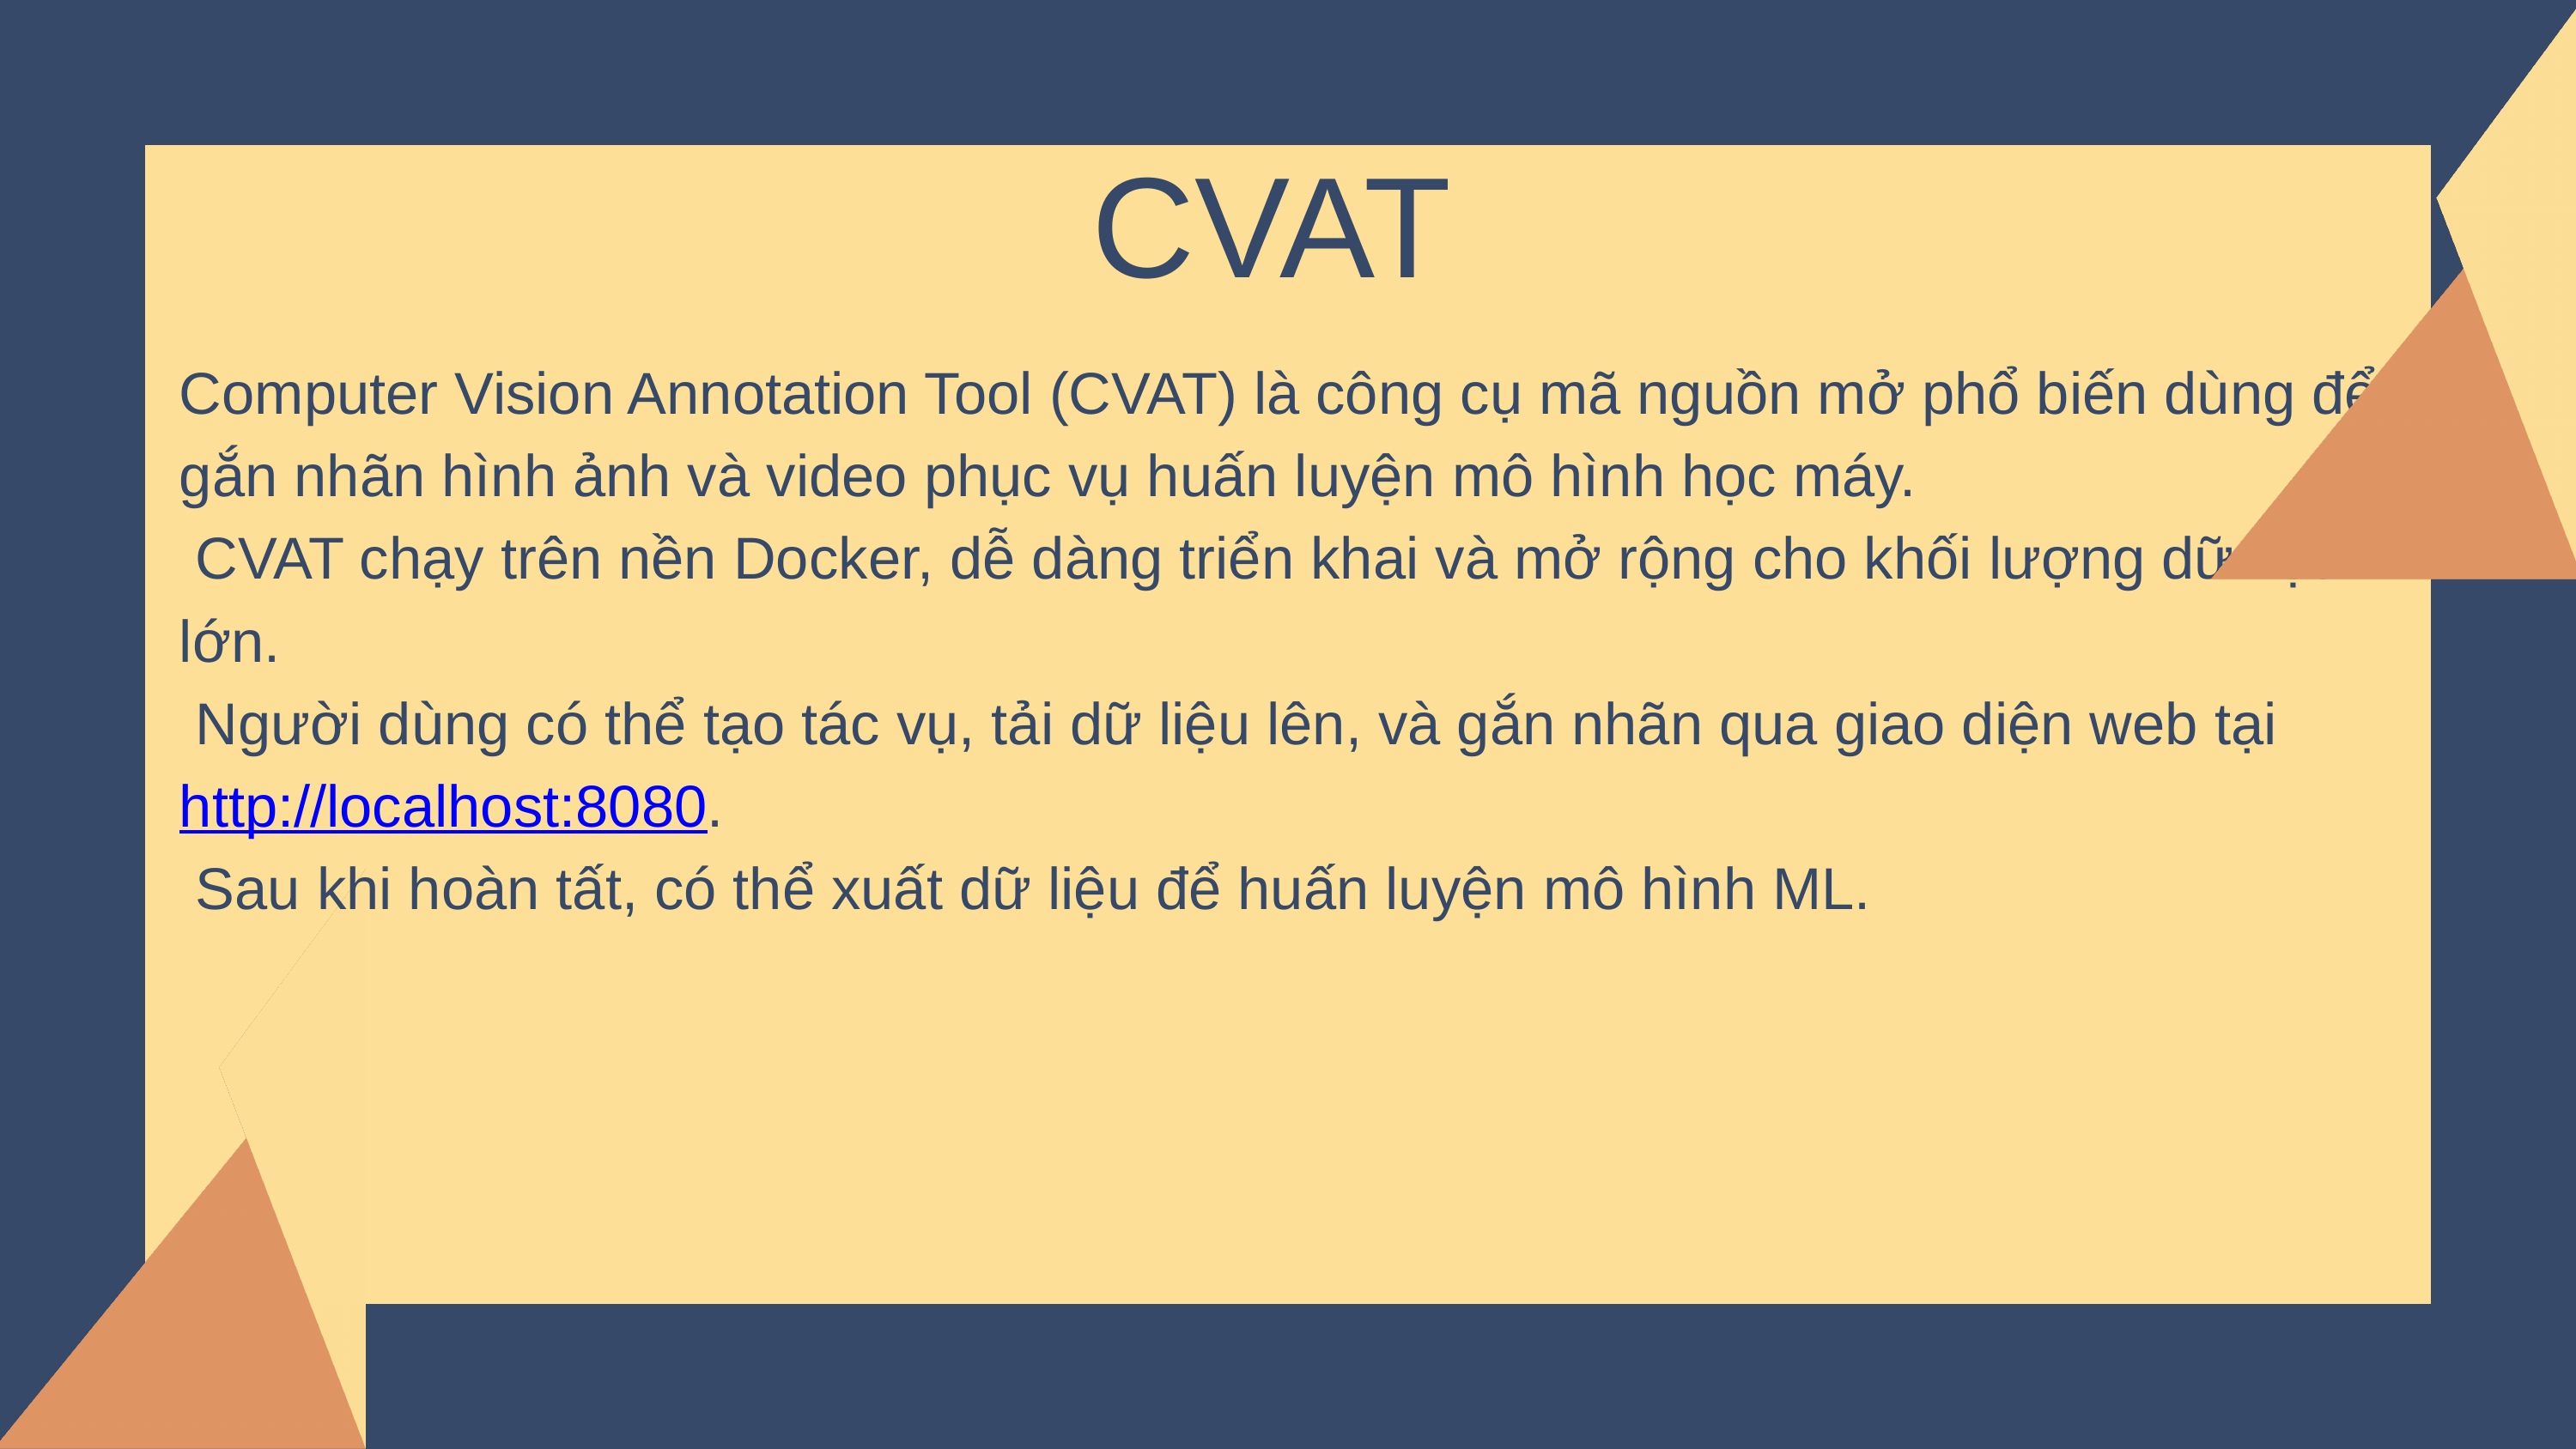

CVAT
Computer Vision Annotation Tool (CVAT) là công cụ mã nguồn mở phổ biến dùng để gắn nhãn hình ảnh và video phục vụ huấn luyện mô hình học máy.
 CVAT chạy trên nền Docker, dễ dàng triển khai và mở rộng cho khối lượng dữ liệu lớn.
 Người dùng có thể tạo tác vụ, tải dữ liệu lên, và gắn nhãn qua giao diện web tại http://localhost:8080.
 Sau khi hoàn tất, có thể xuất dữ liệu để huấn luyện mô hình ML.